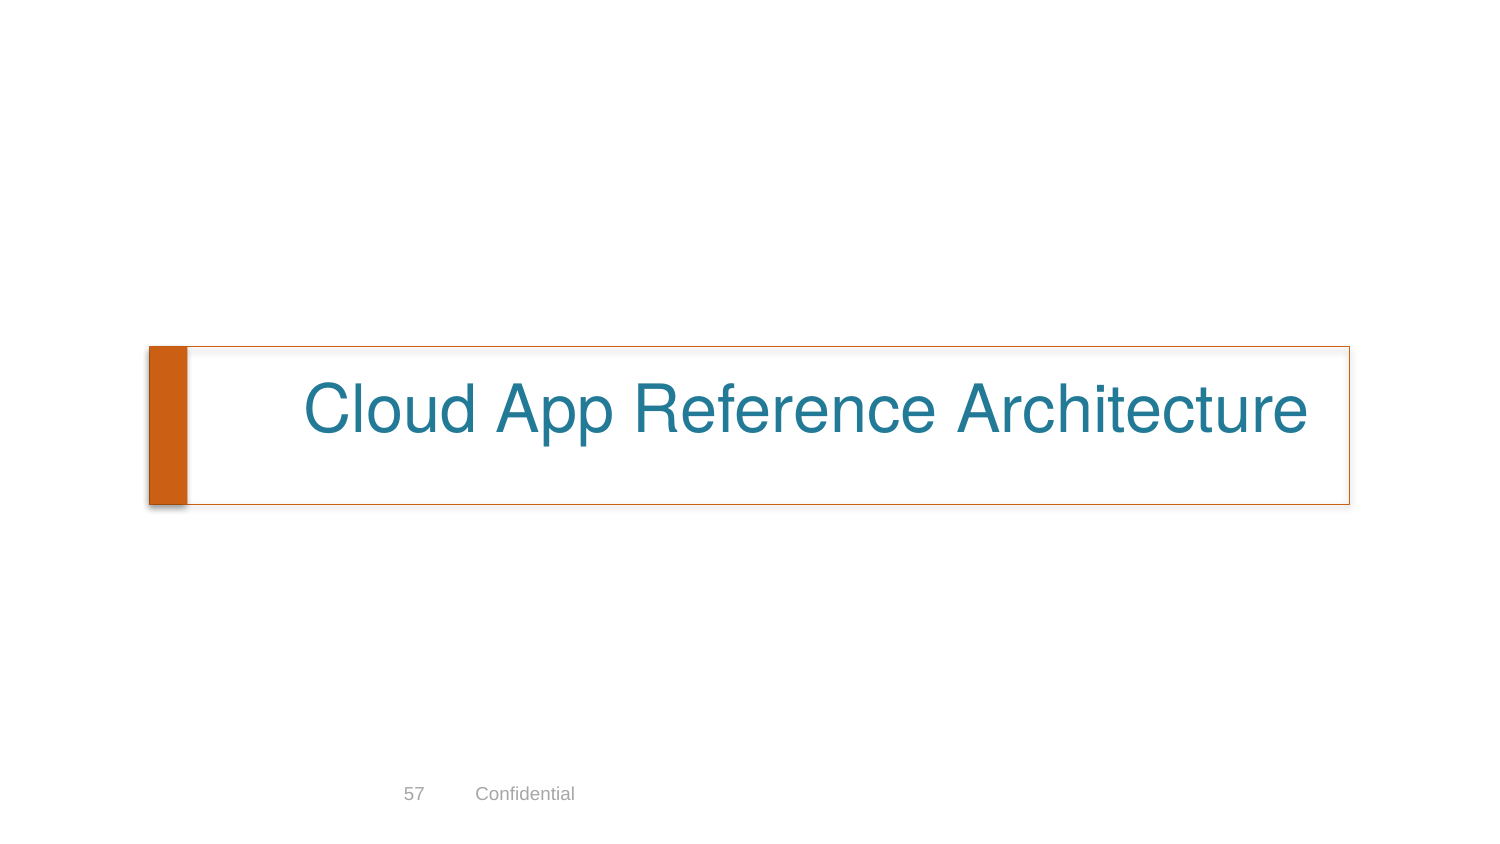

# Cloud App Reference Architecture

57
Confidential